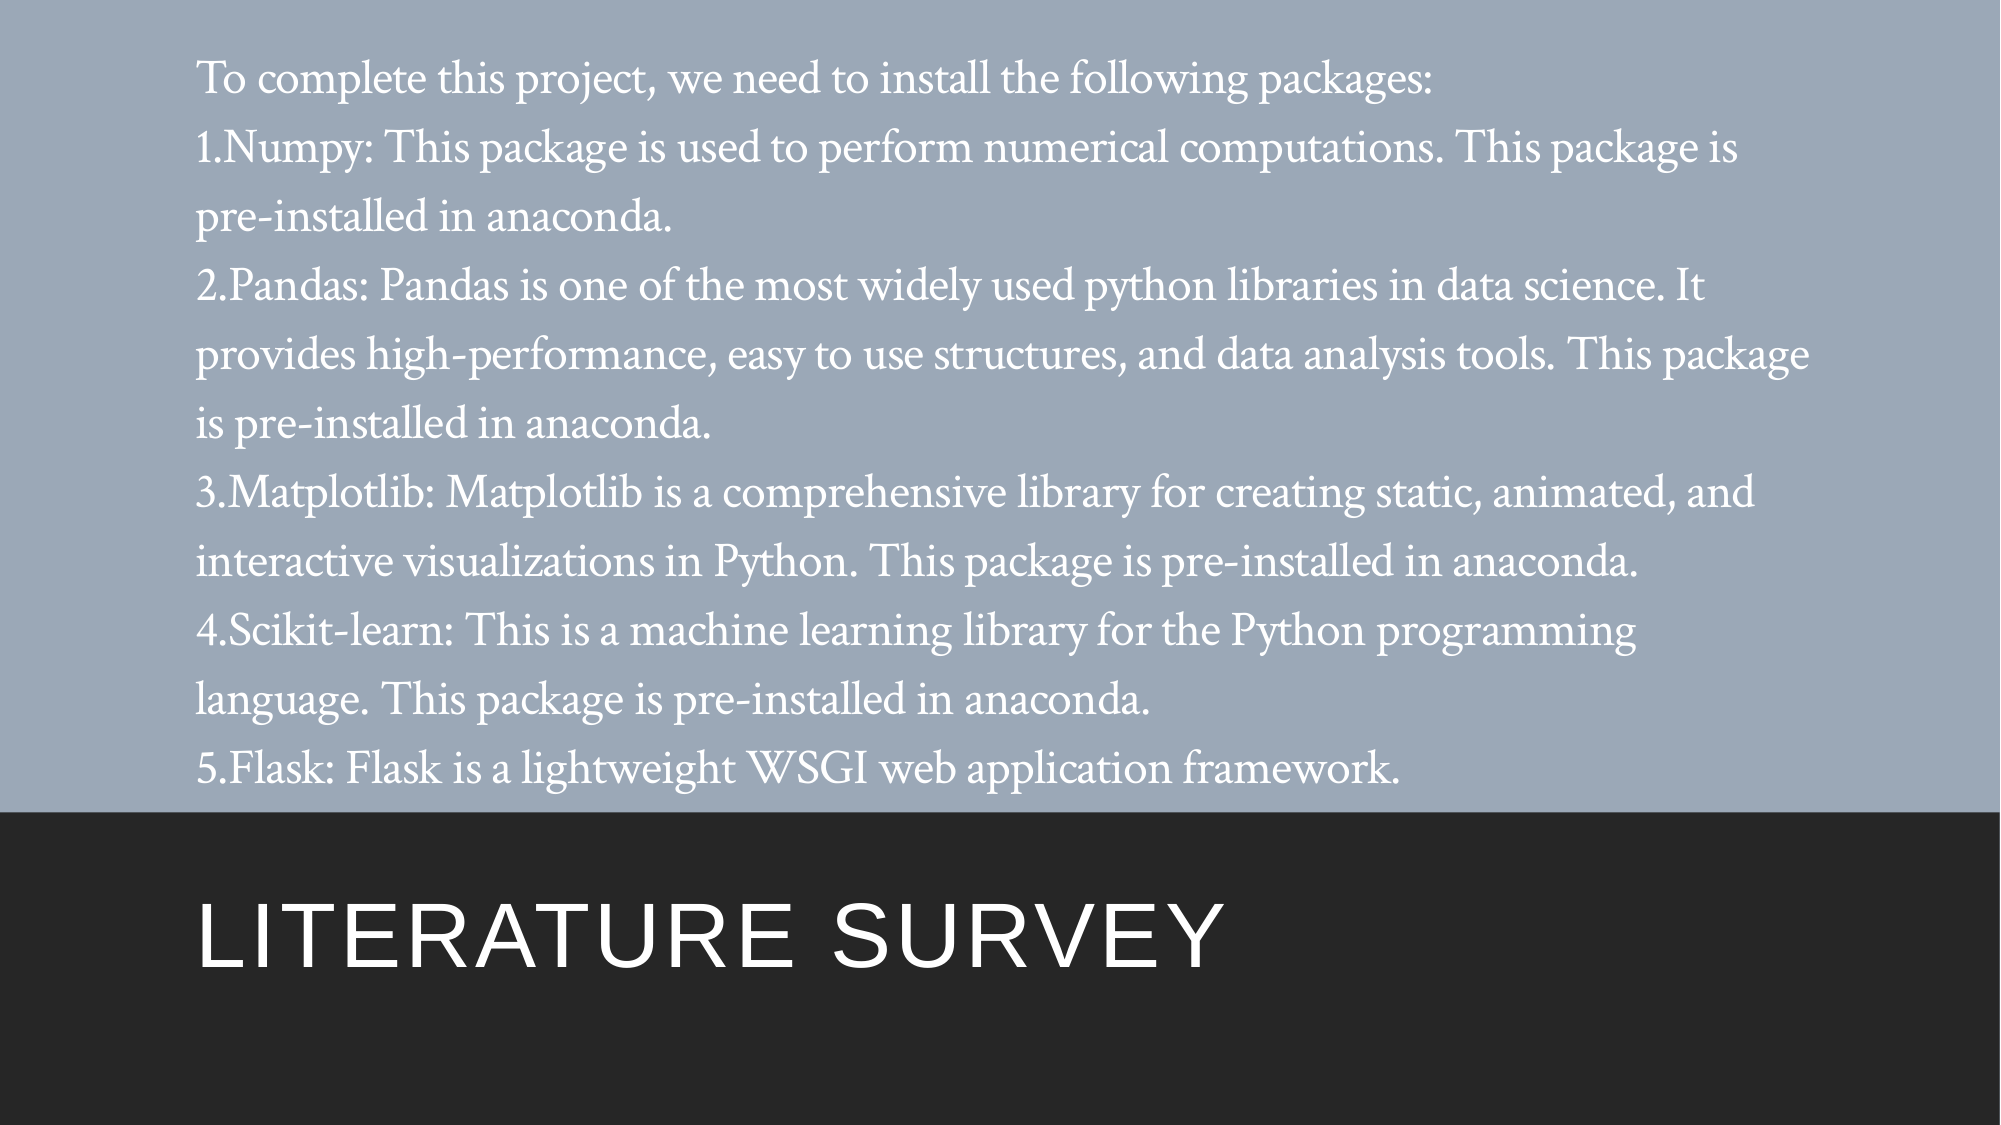

# To complete this project, we need to install the following packages: 1.Numpy: This package is used to perform numerical computations. This package is pre-installed in anaconda. 2.Pandas: Pandas is one of the most widely used python libraries in data science. It provides high-performance, easy to use structures, and data analysis tools. This package is pre-installed in anaconda. 3.Matplotlib: Matplotlib is a comprehensive library for creating static, animated, and interactive visualizations in Python. This package is pre-installed in anaconda. 4.Scikit-learn: This is a machine learning library for the Python programming language. This package is pre-installed in anaconda. 5.Flask: Flask is a lightweight WSGI web application framework.

Literature survey